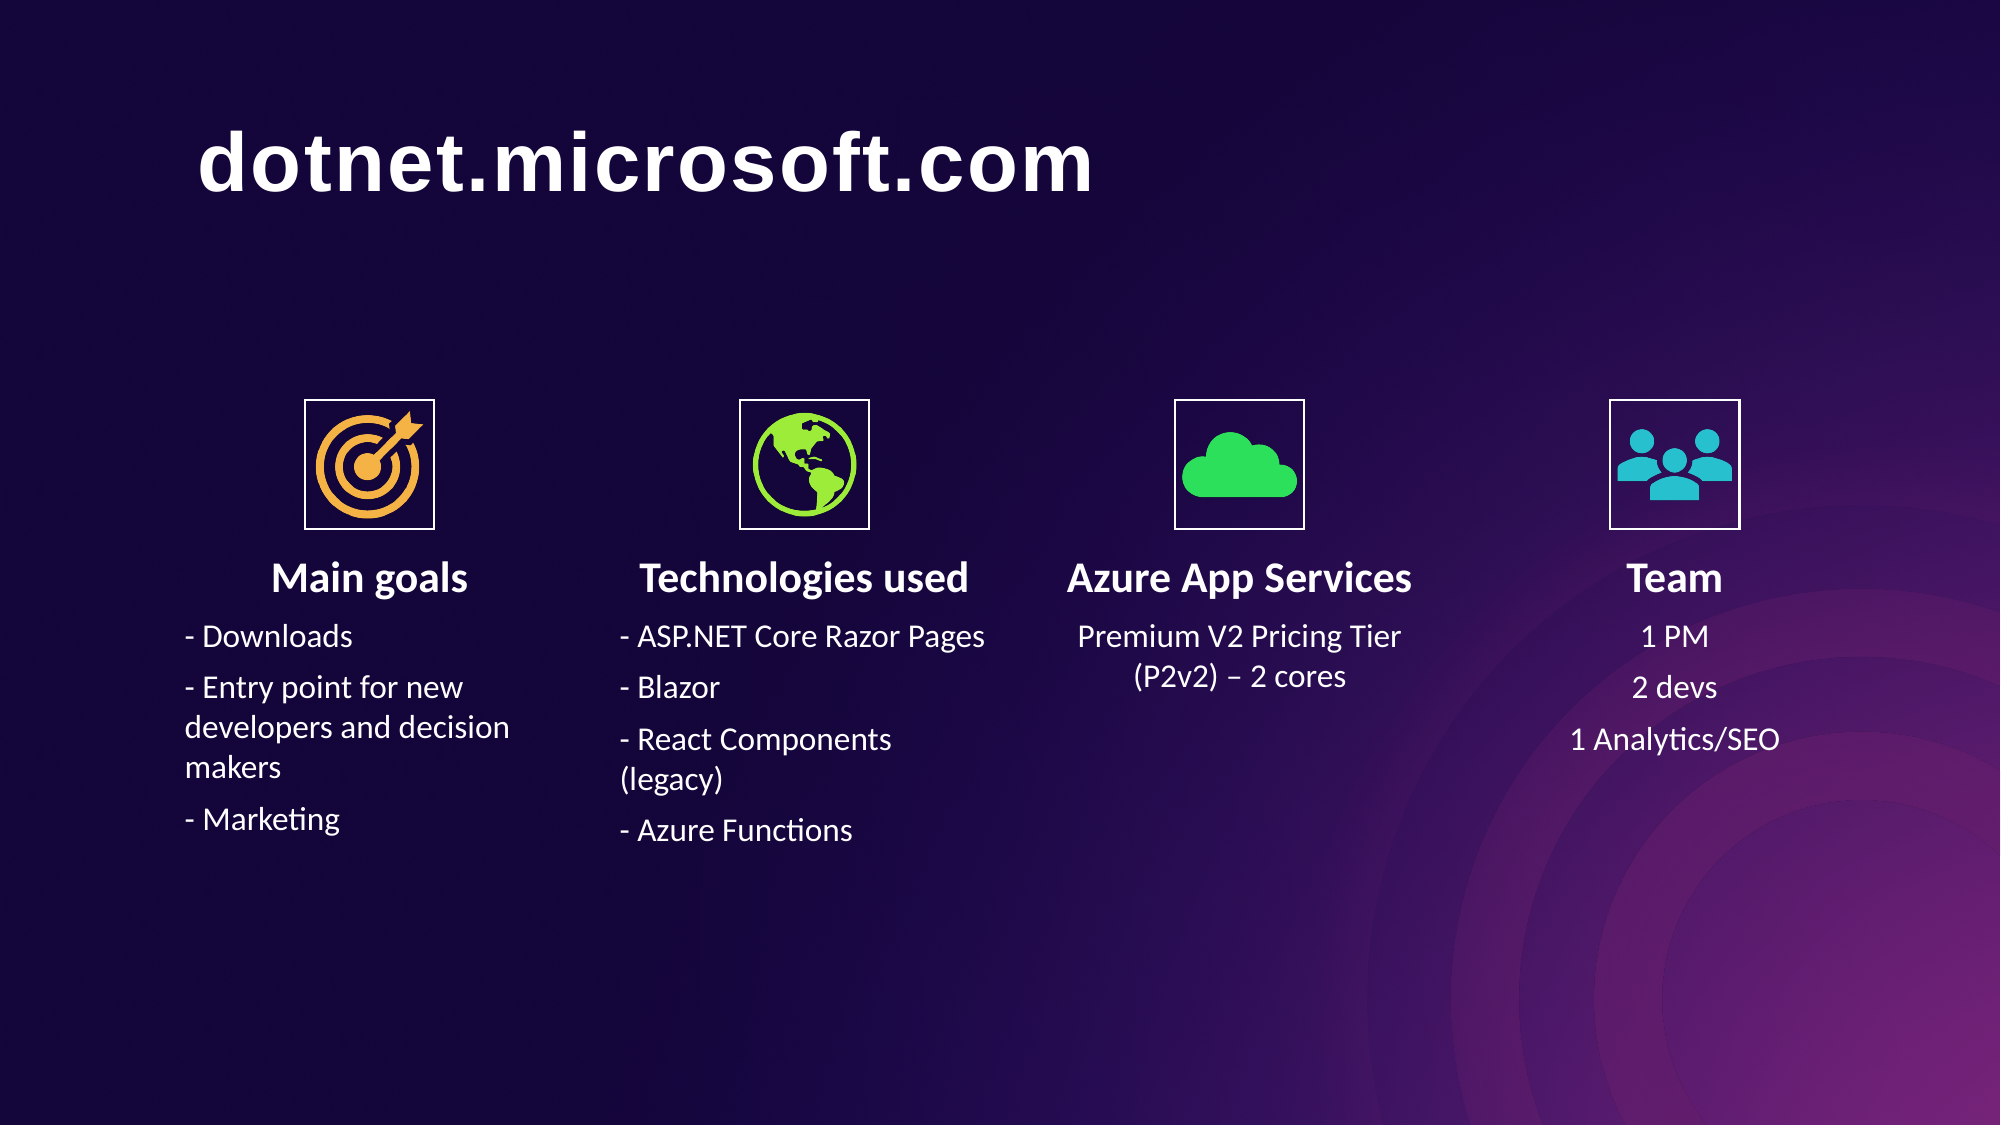

# dotnet.microsoft.com
Main goals
- Downloads
- Entry point for new developers and decision makers
- Marketing
Technologies used
- ASP.NET Core Razor Pages
- Blazor
- React Components (legacy)
- Azure Functions
Azure App Services
Premium V2 Pricing Tier (P2v2) – 2 cores
Team
1 PM
2 devs
1 Analytics/SEO